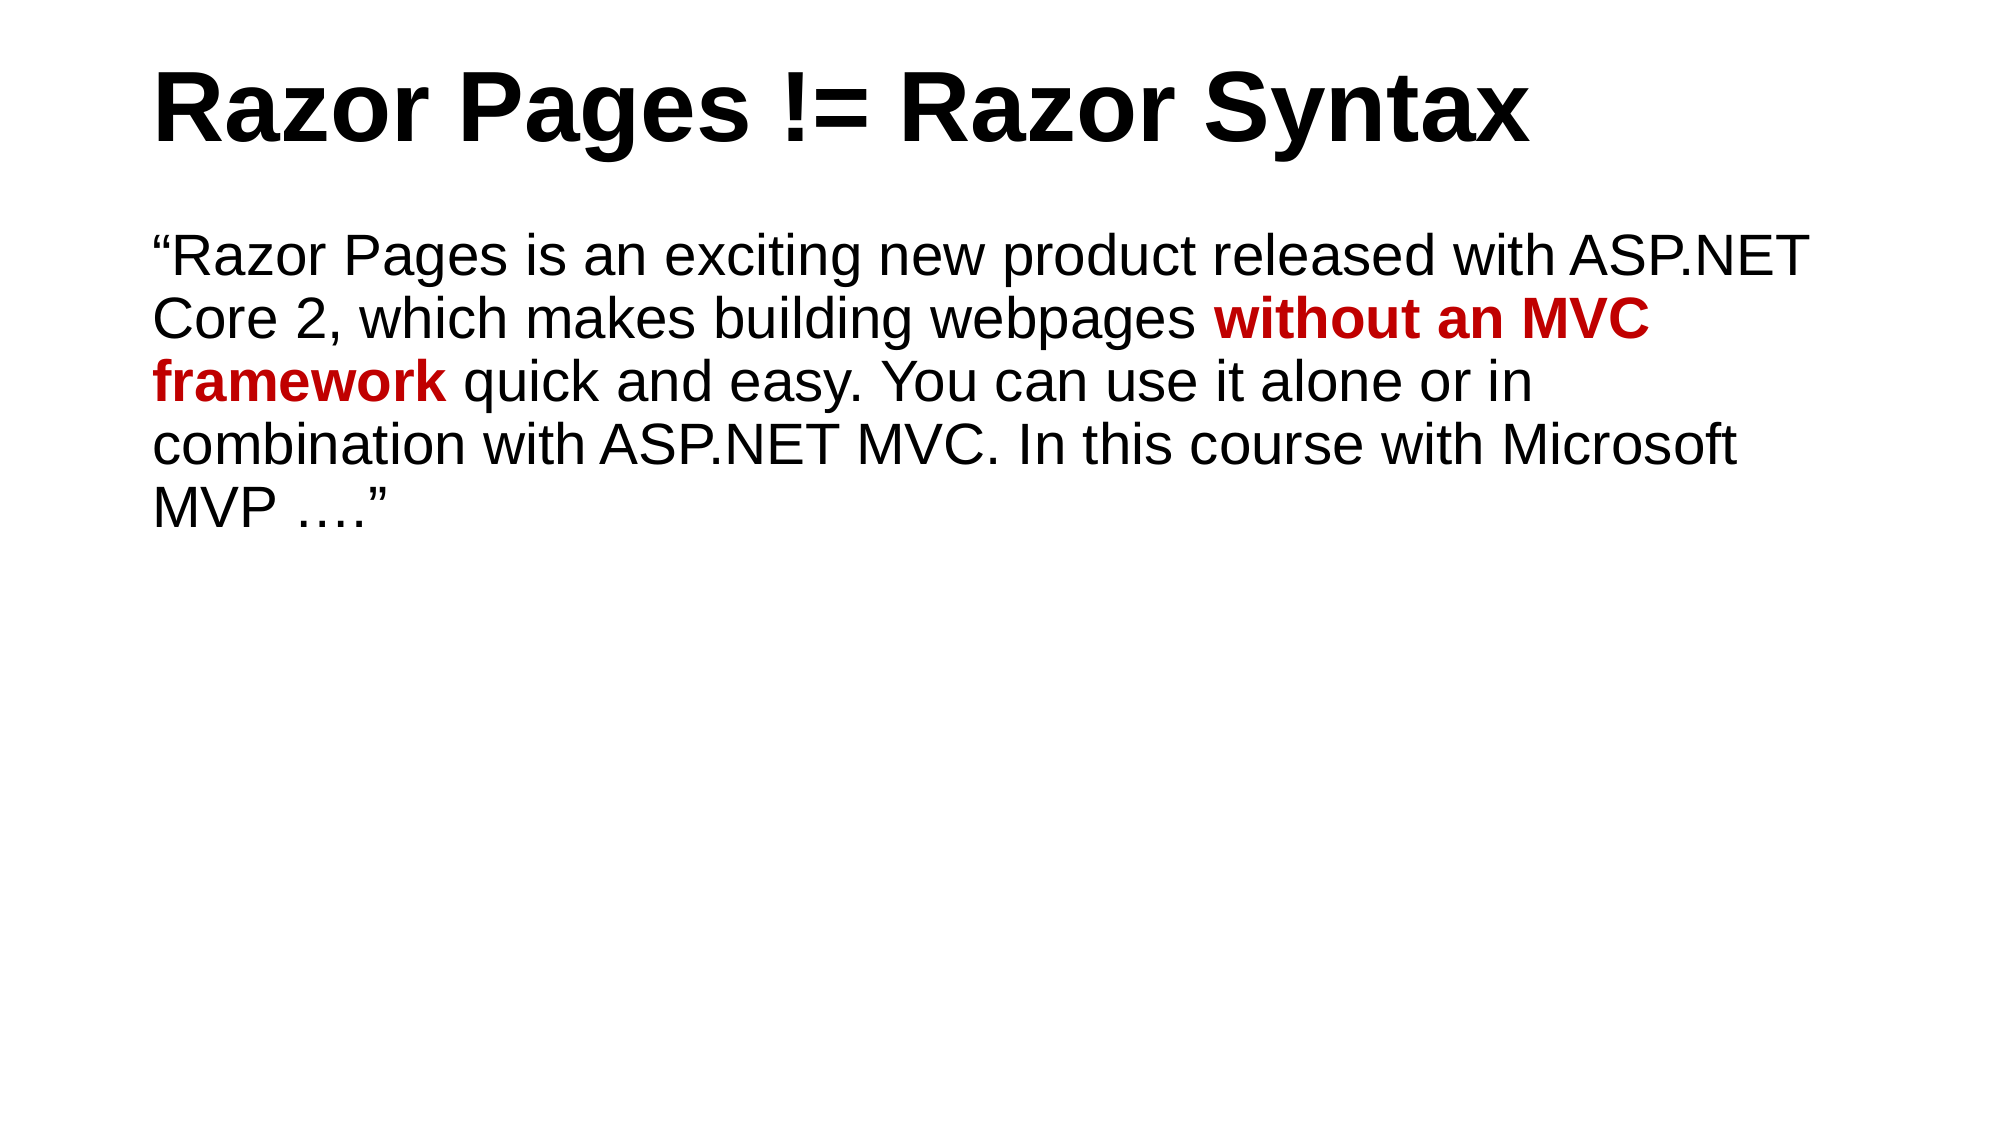

# Razor Pages != Razor Syntax
“Razor Pages is an exciting new product released with ASP.NET Core 2, which makes building webpages without an MVC framework quick and easy. You can use it alone or in combination with ASP.NET MVC. In this course with Microsoft MVP ….”